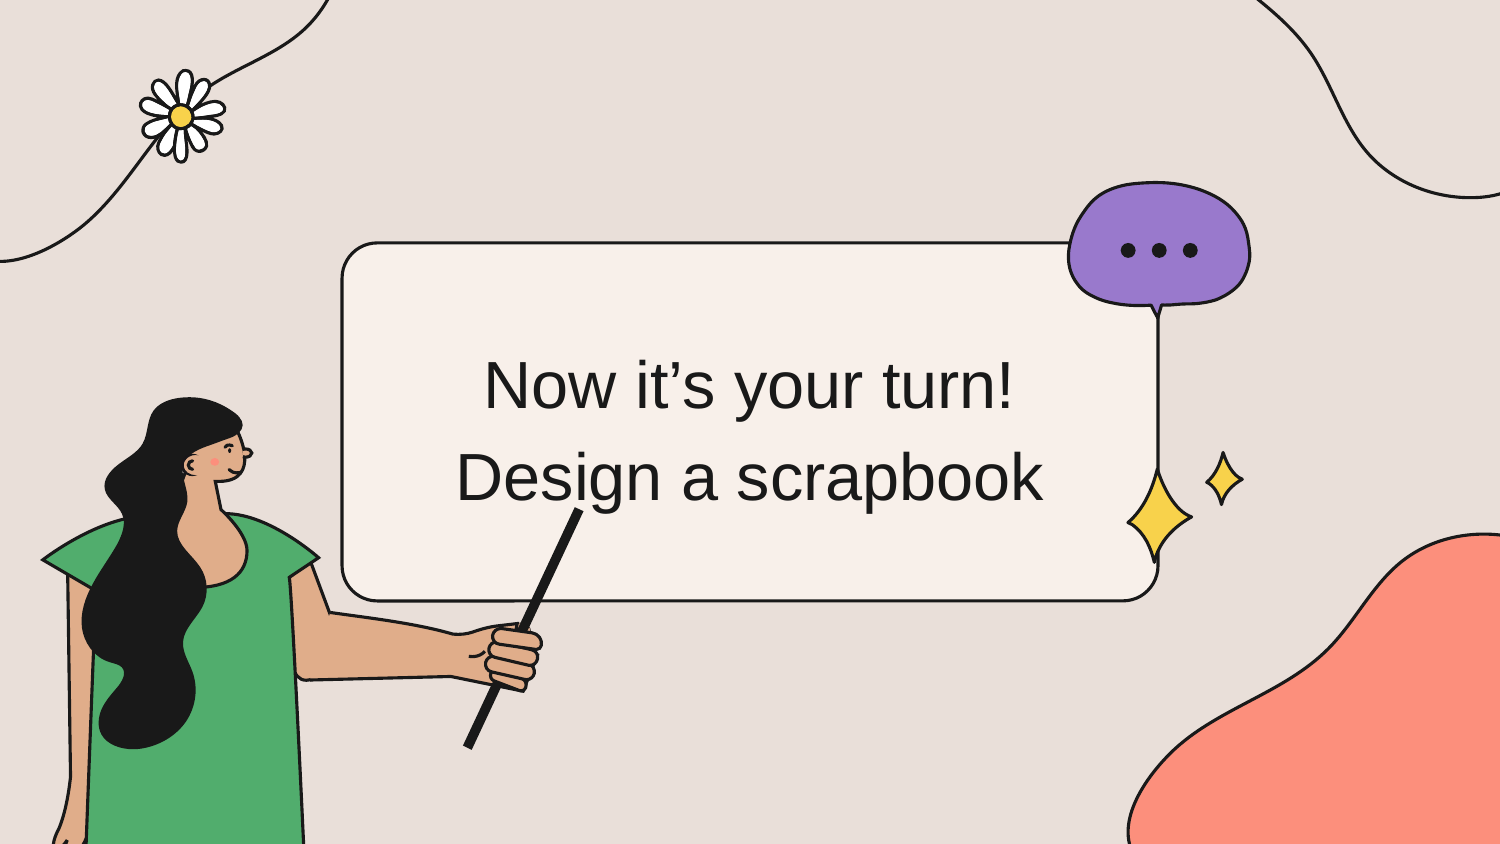

# Now it’s your turn!
Design a scrapbook